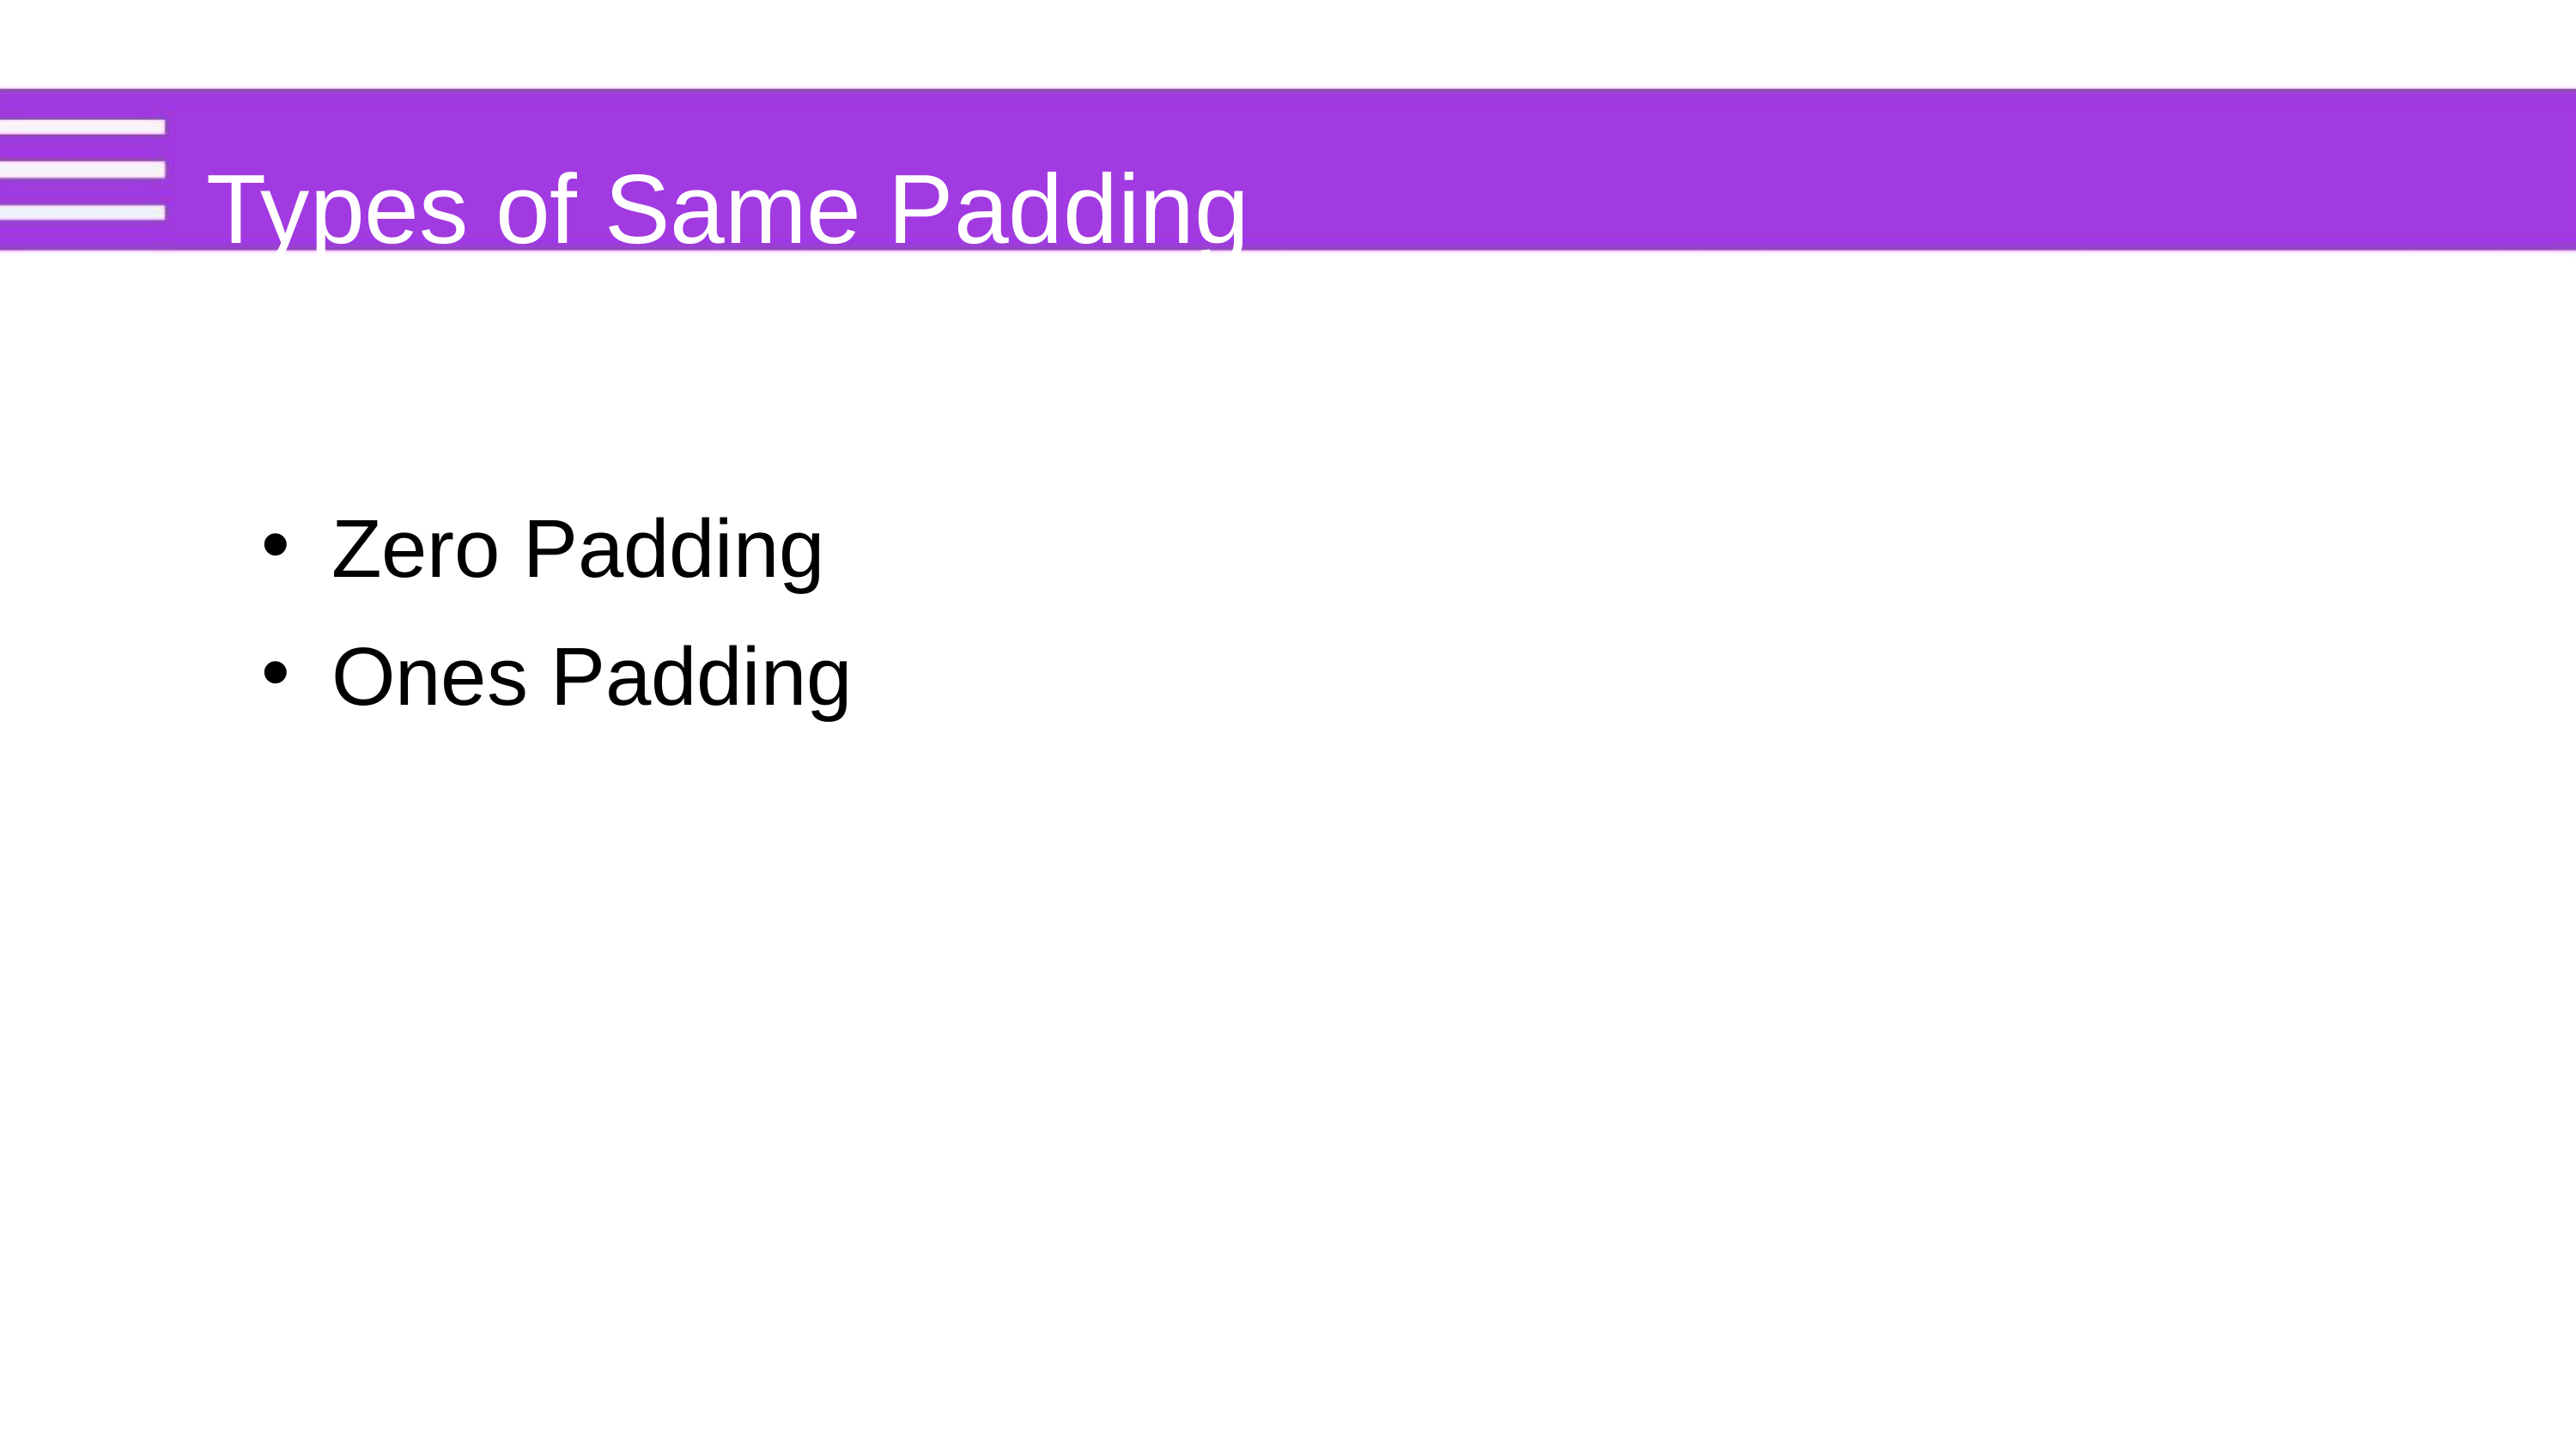

Types of Same Padding
Zero Padding
Ones Padding